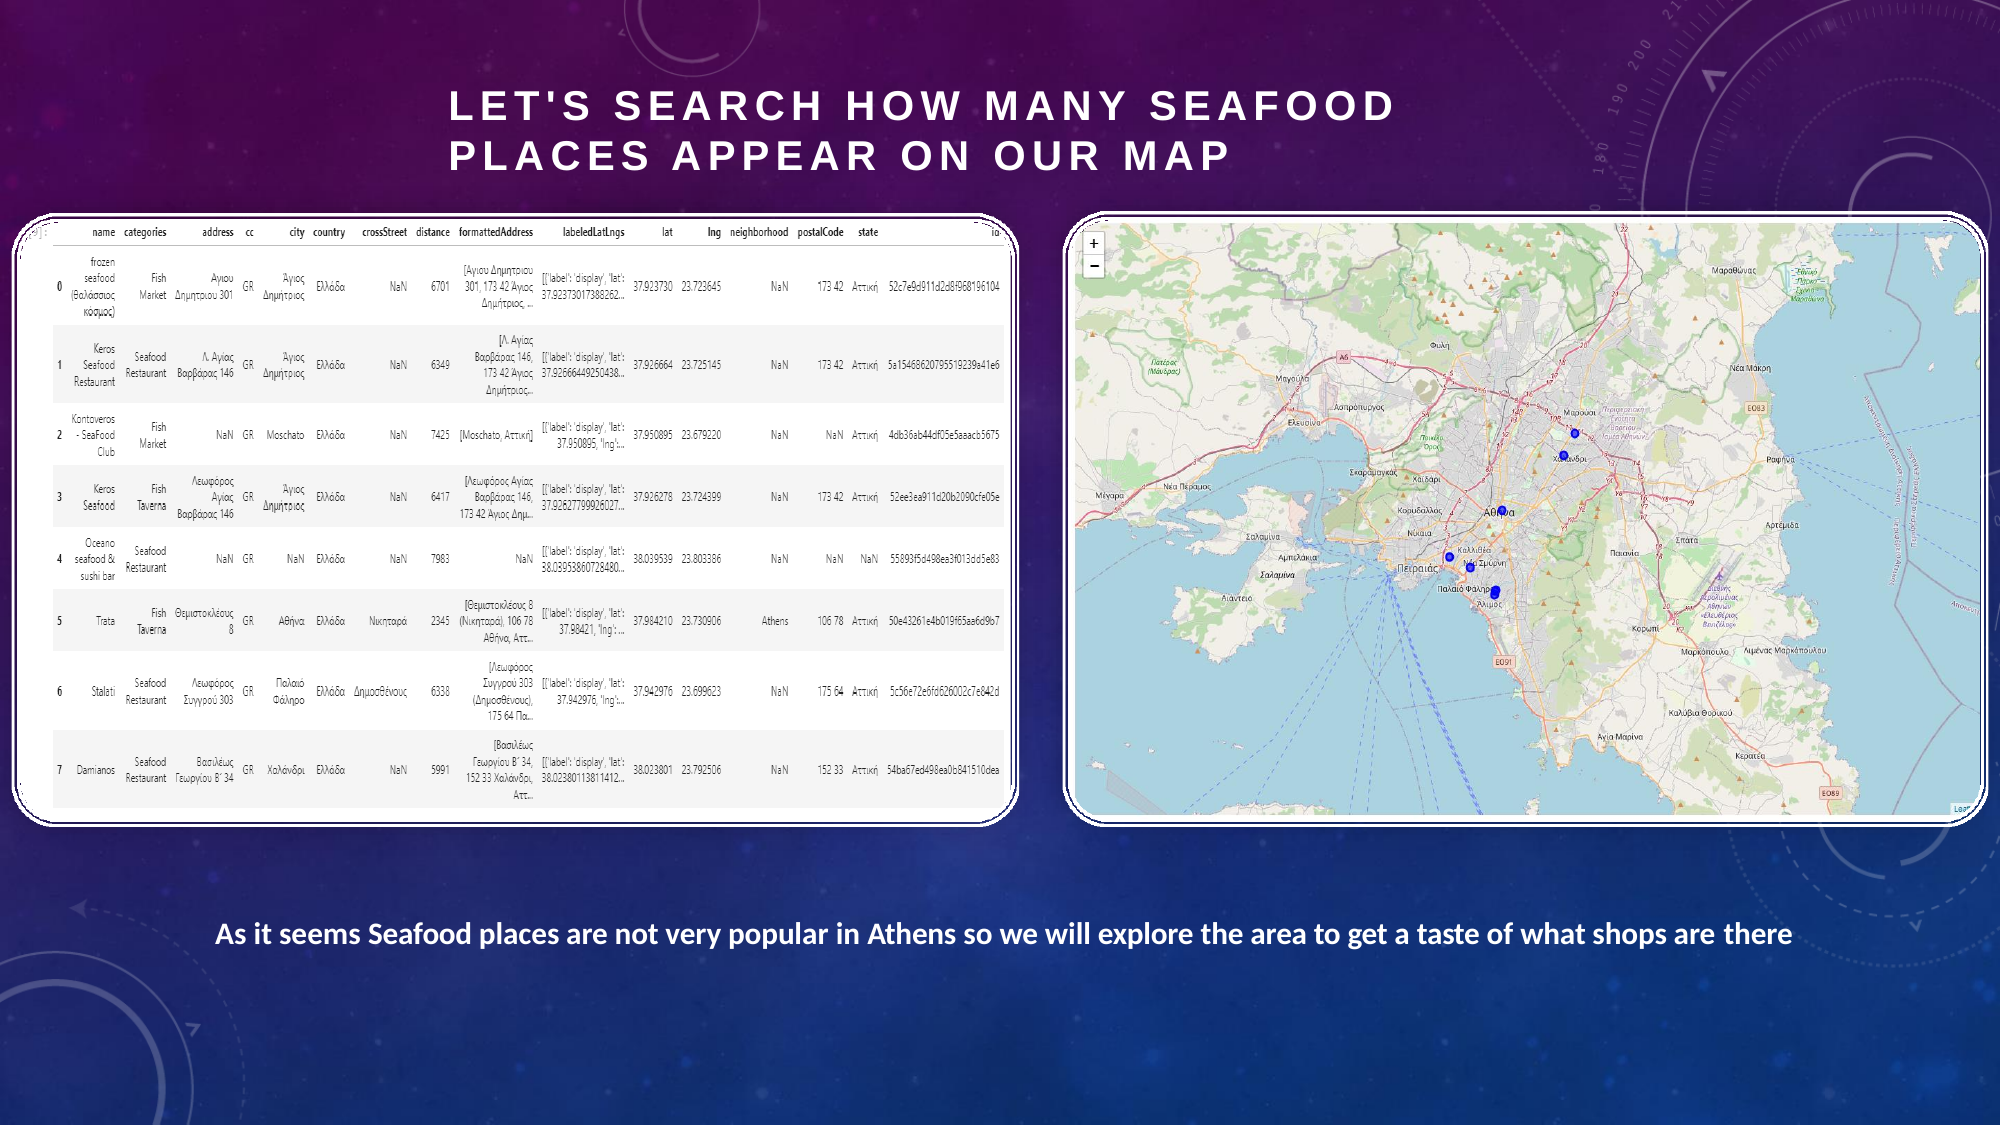

# LET'S SEARCH HOW MANY SEAFOOD PLACES APPEAR ON OUR MAP

As it seems Seafood places are not very popular in Athens so we will explore the area to get a taste of what shops are there